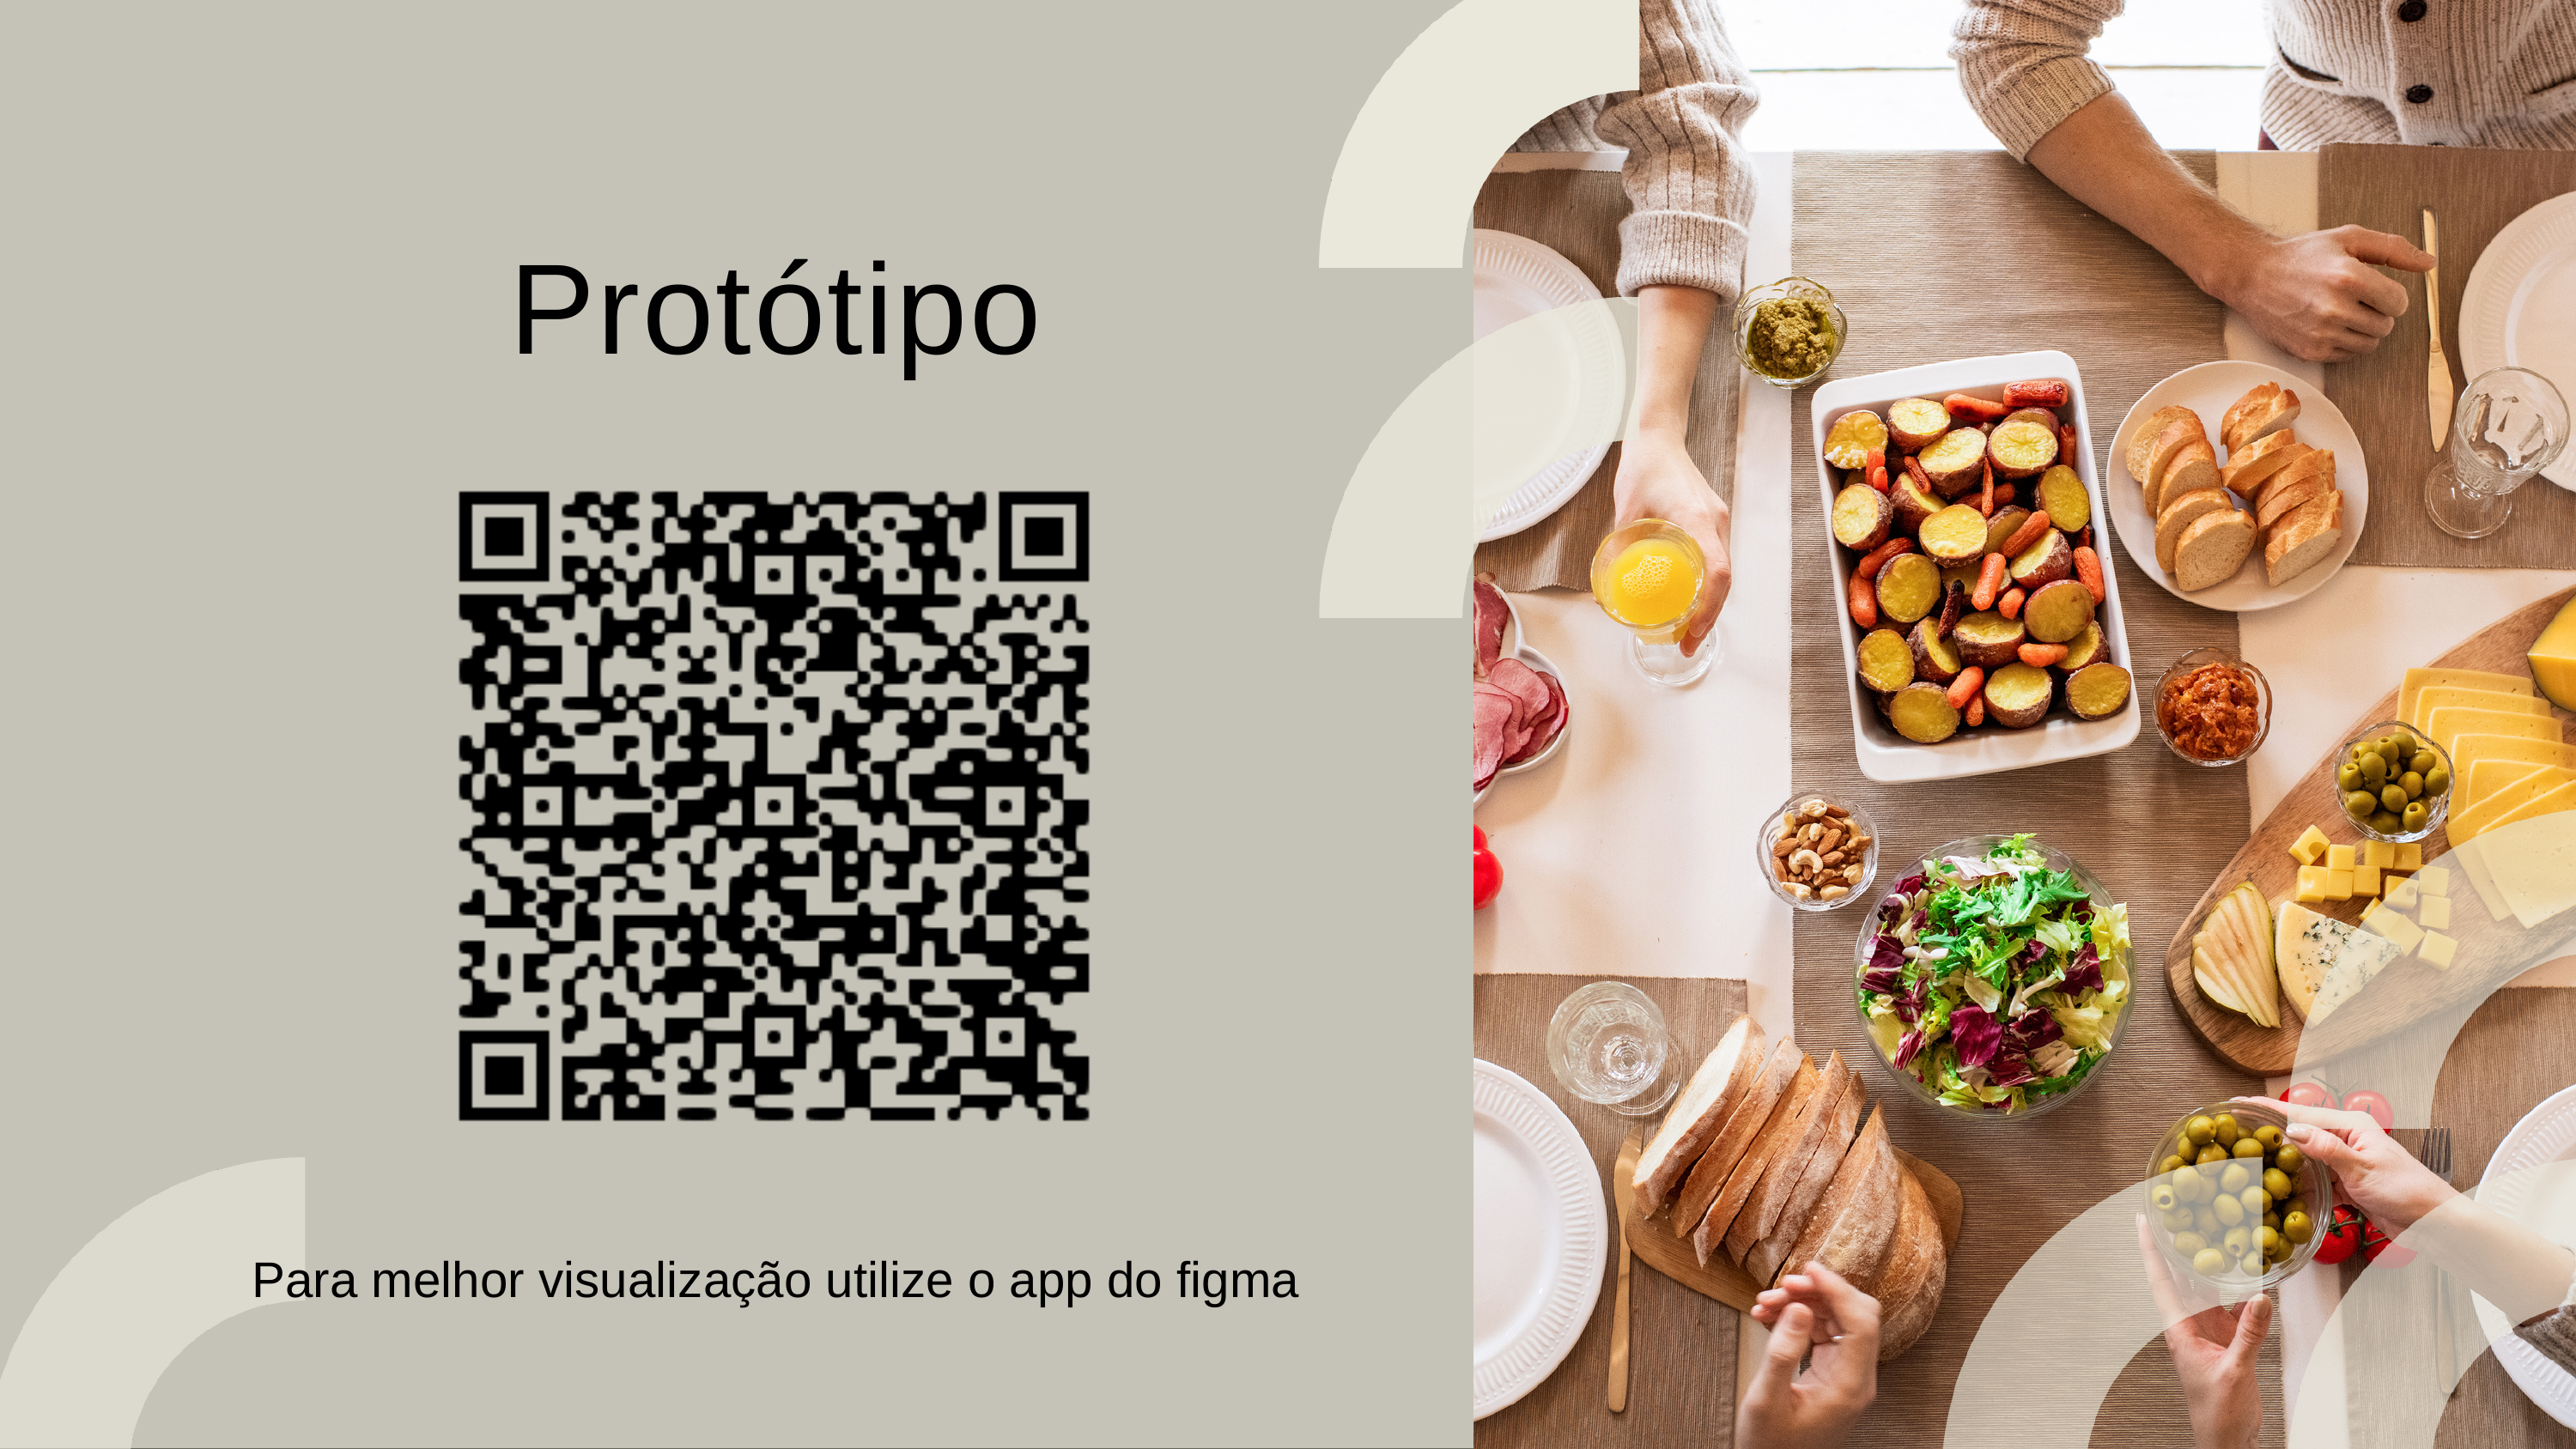

Protótipo

Para melhor visualização utilize o app do figma